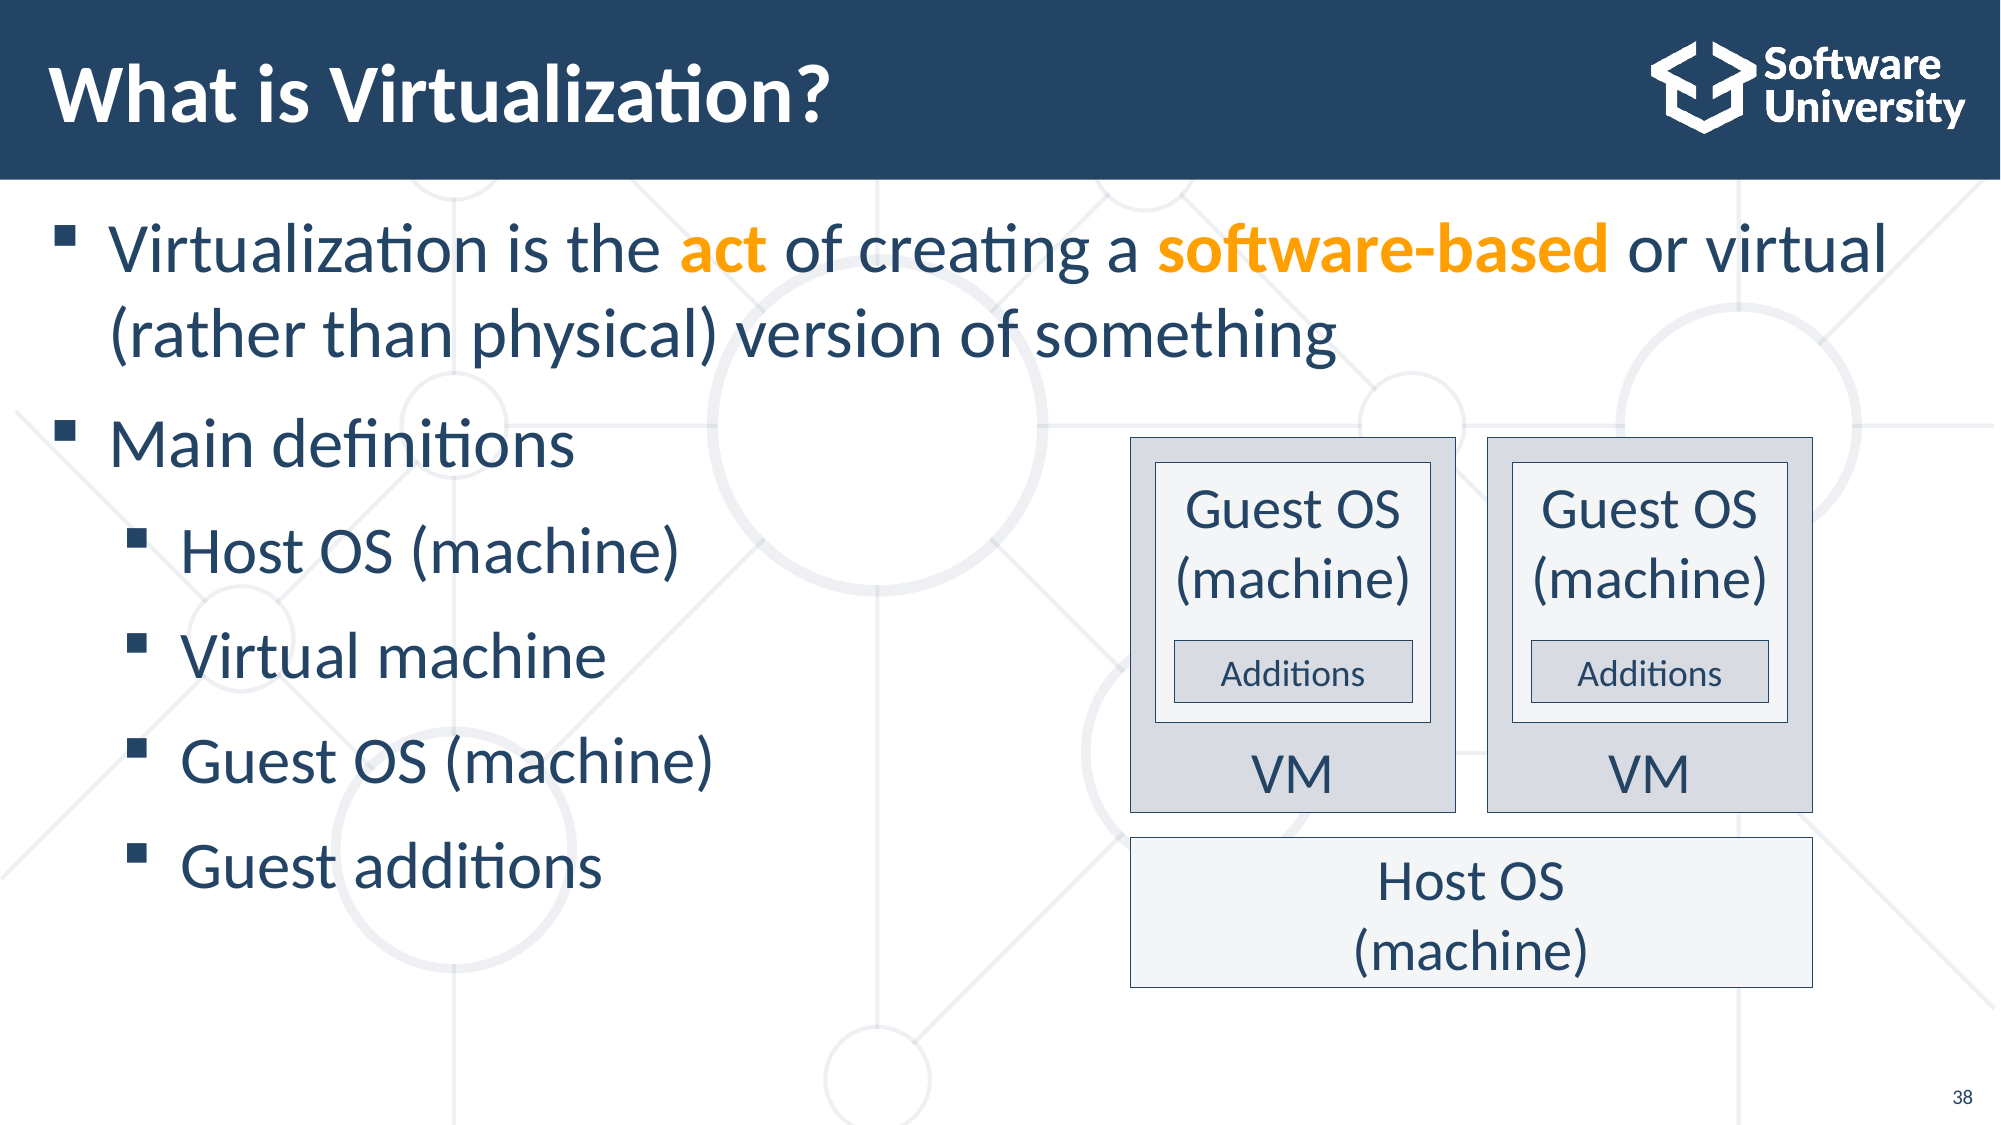

# What is Virtualization?
Virtualization is the act of creating a software-based or virtual
(rather than physical) version of something
Main definitions
Host OS (machine)
Virtual machine
Guest OS (machine)
Guest additions
VM
VM
Guest OS
(machine)
Guest OS
(machine)
Additions
Additions
Host OS
(machine)
38